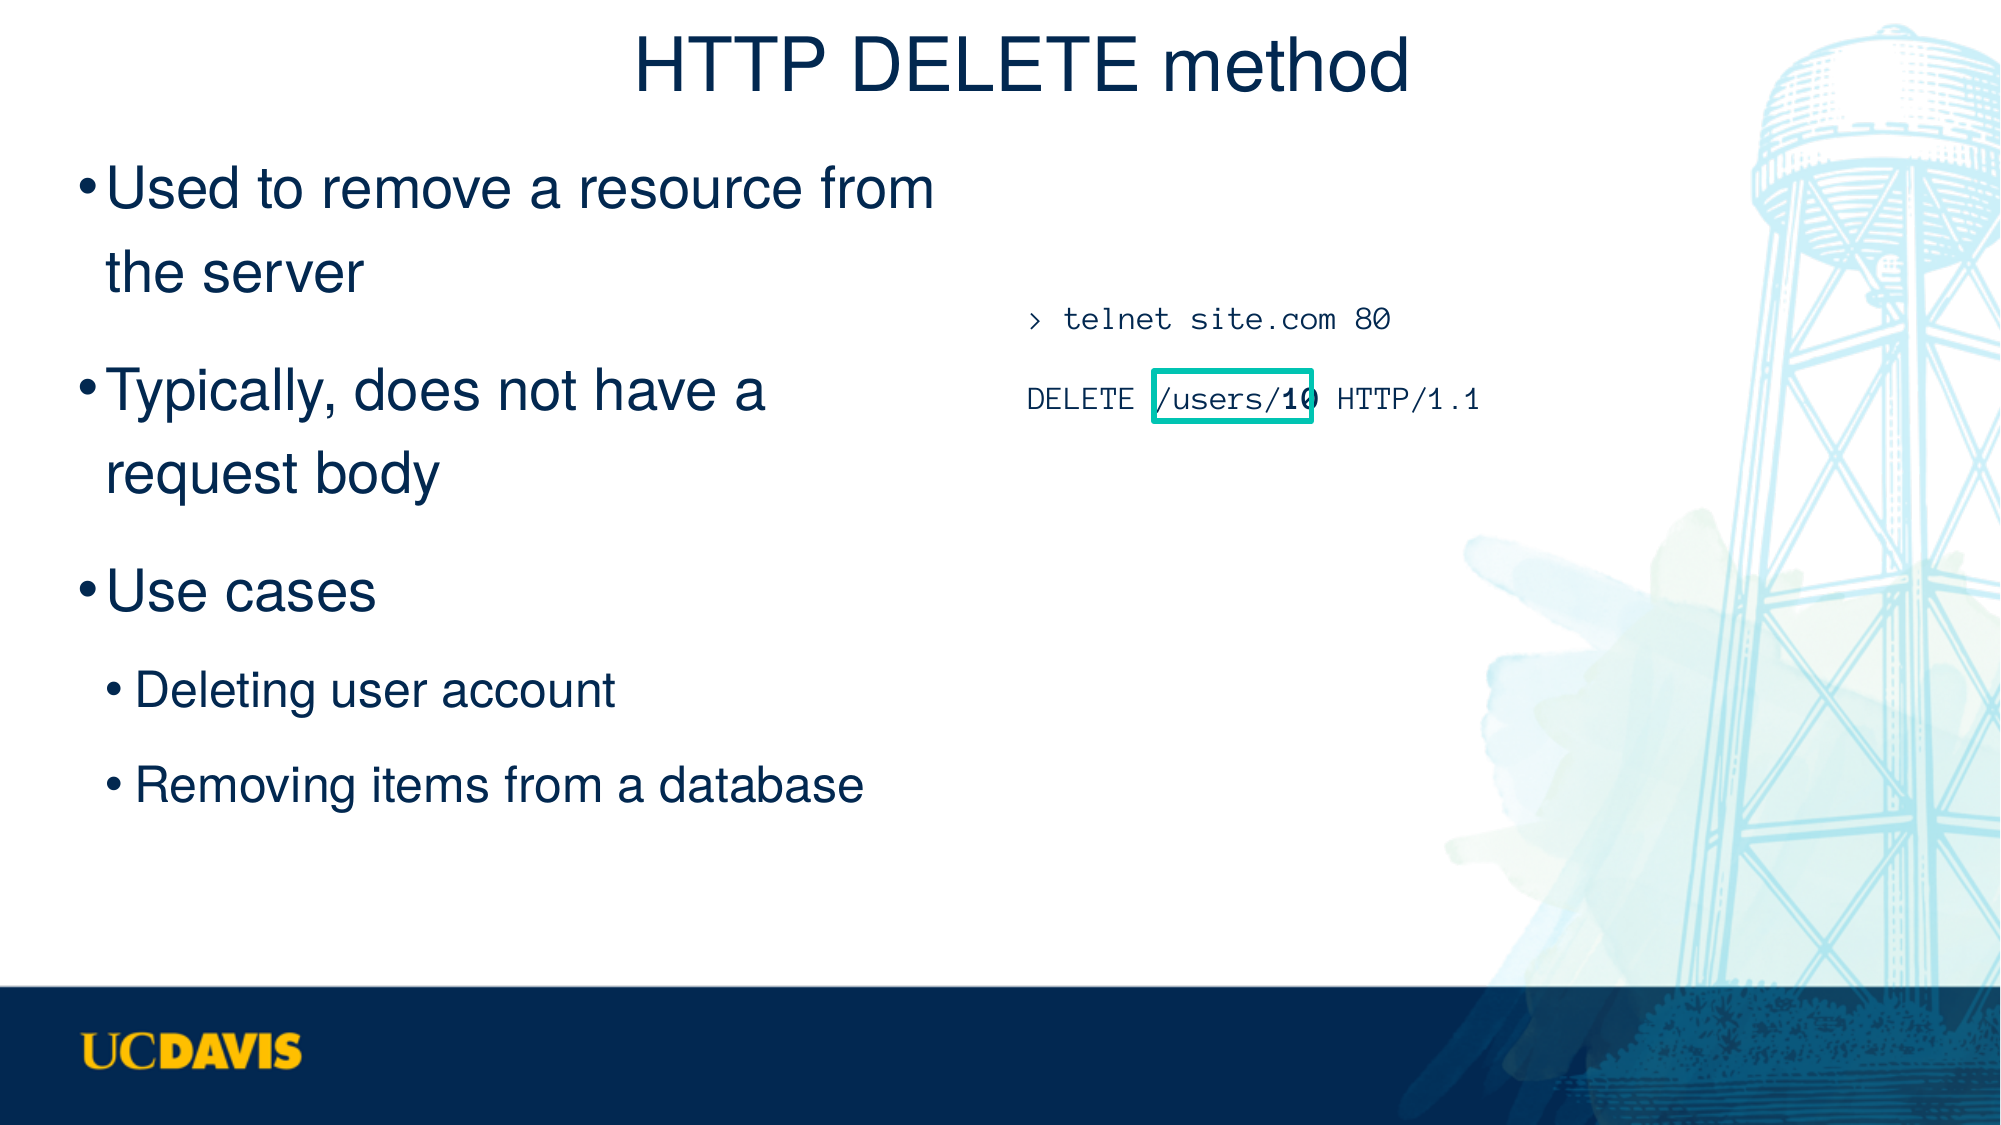

# HTTP DELETE method
Used to remove a resource from the server
Typically, does not have a request body
Use cases
Deleting user account
Removing items from a database
> telnet site.com 80

DELETE /users/10 HTTP/1.1